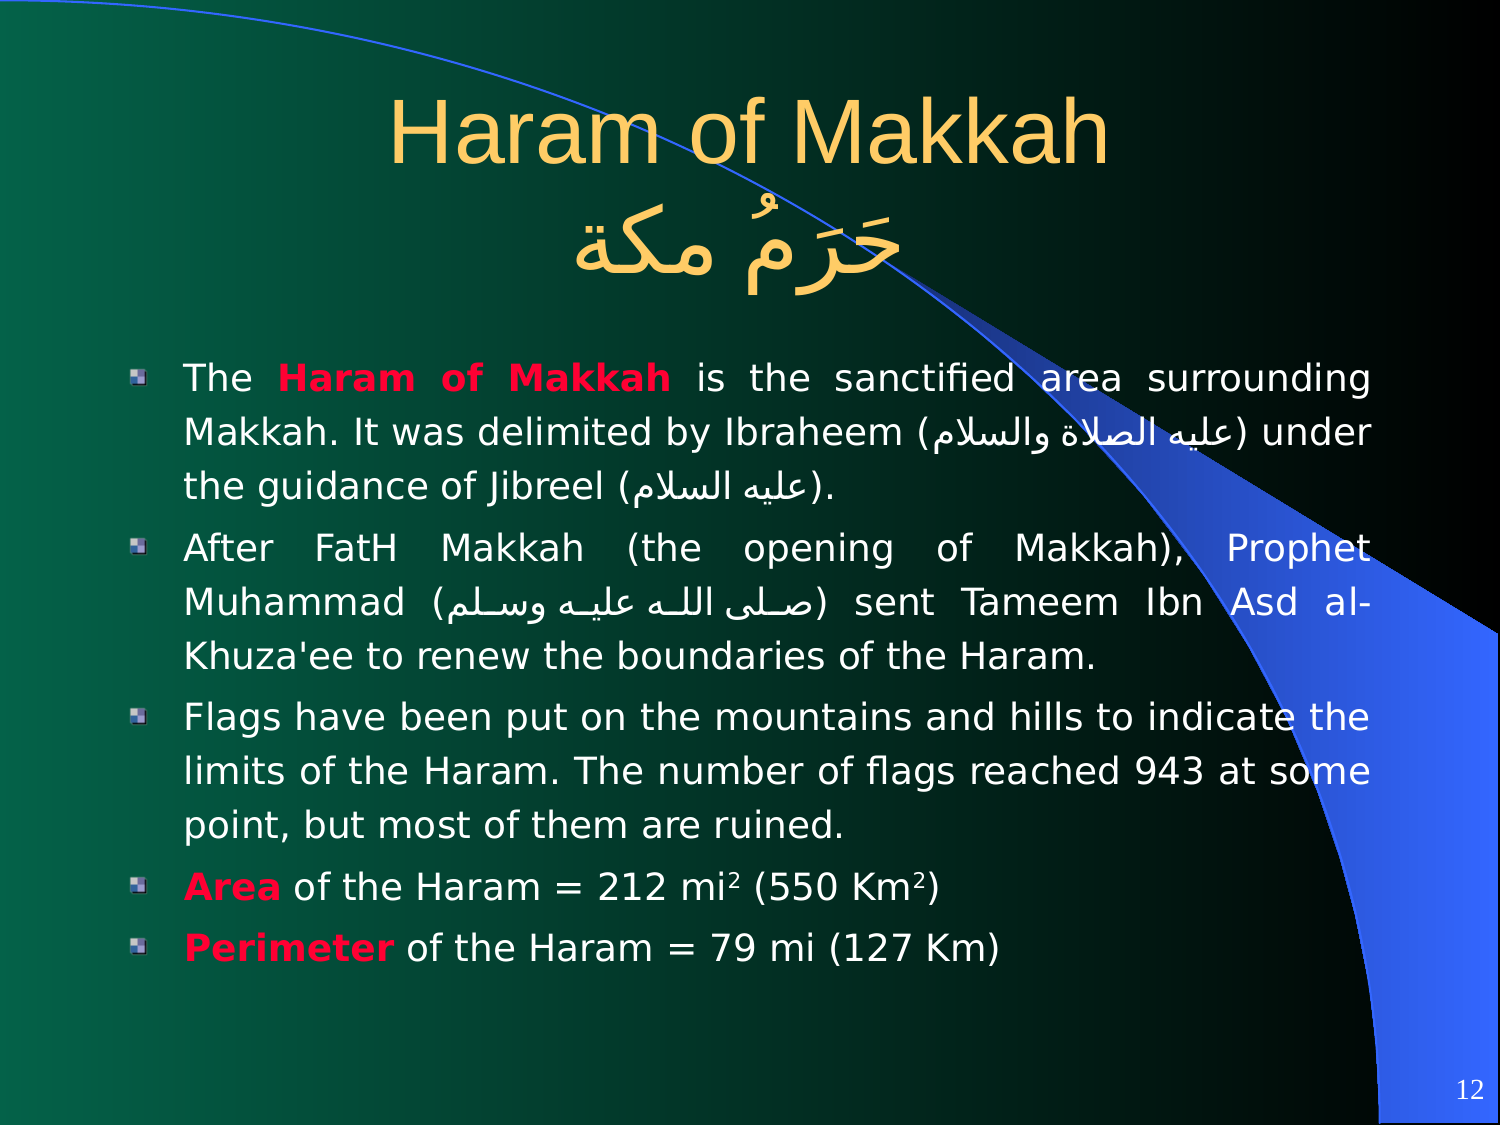

# Haram of Makkah حَرَمُ مكة
The Haram of Makkah is the sanctified area surrounding Makkah. It was delimited by Ibraheem (عليه الصلاة والسلام) under the guidance of Jibreel (عليه السلام).
After FatH Makkah (the opening of Makkah), Prophet Muhammad (صلى الله عليه وسلم) sent Tameem Ibn Asd al-Khuza'ee to renew the boundaries of the Haram.
Flags have been put on the mountains and hills to indicate the limits of the Haram. The number of flags reached 943 at some point, but most of them are ruined.
Area of the Haram = 212 mi2 (550 Km2)
Perimeter of the Haram = 79 mi (127 Km)
12